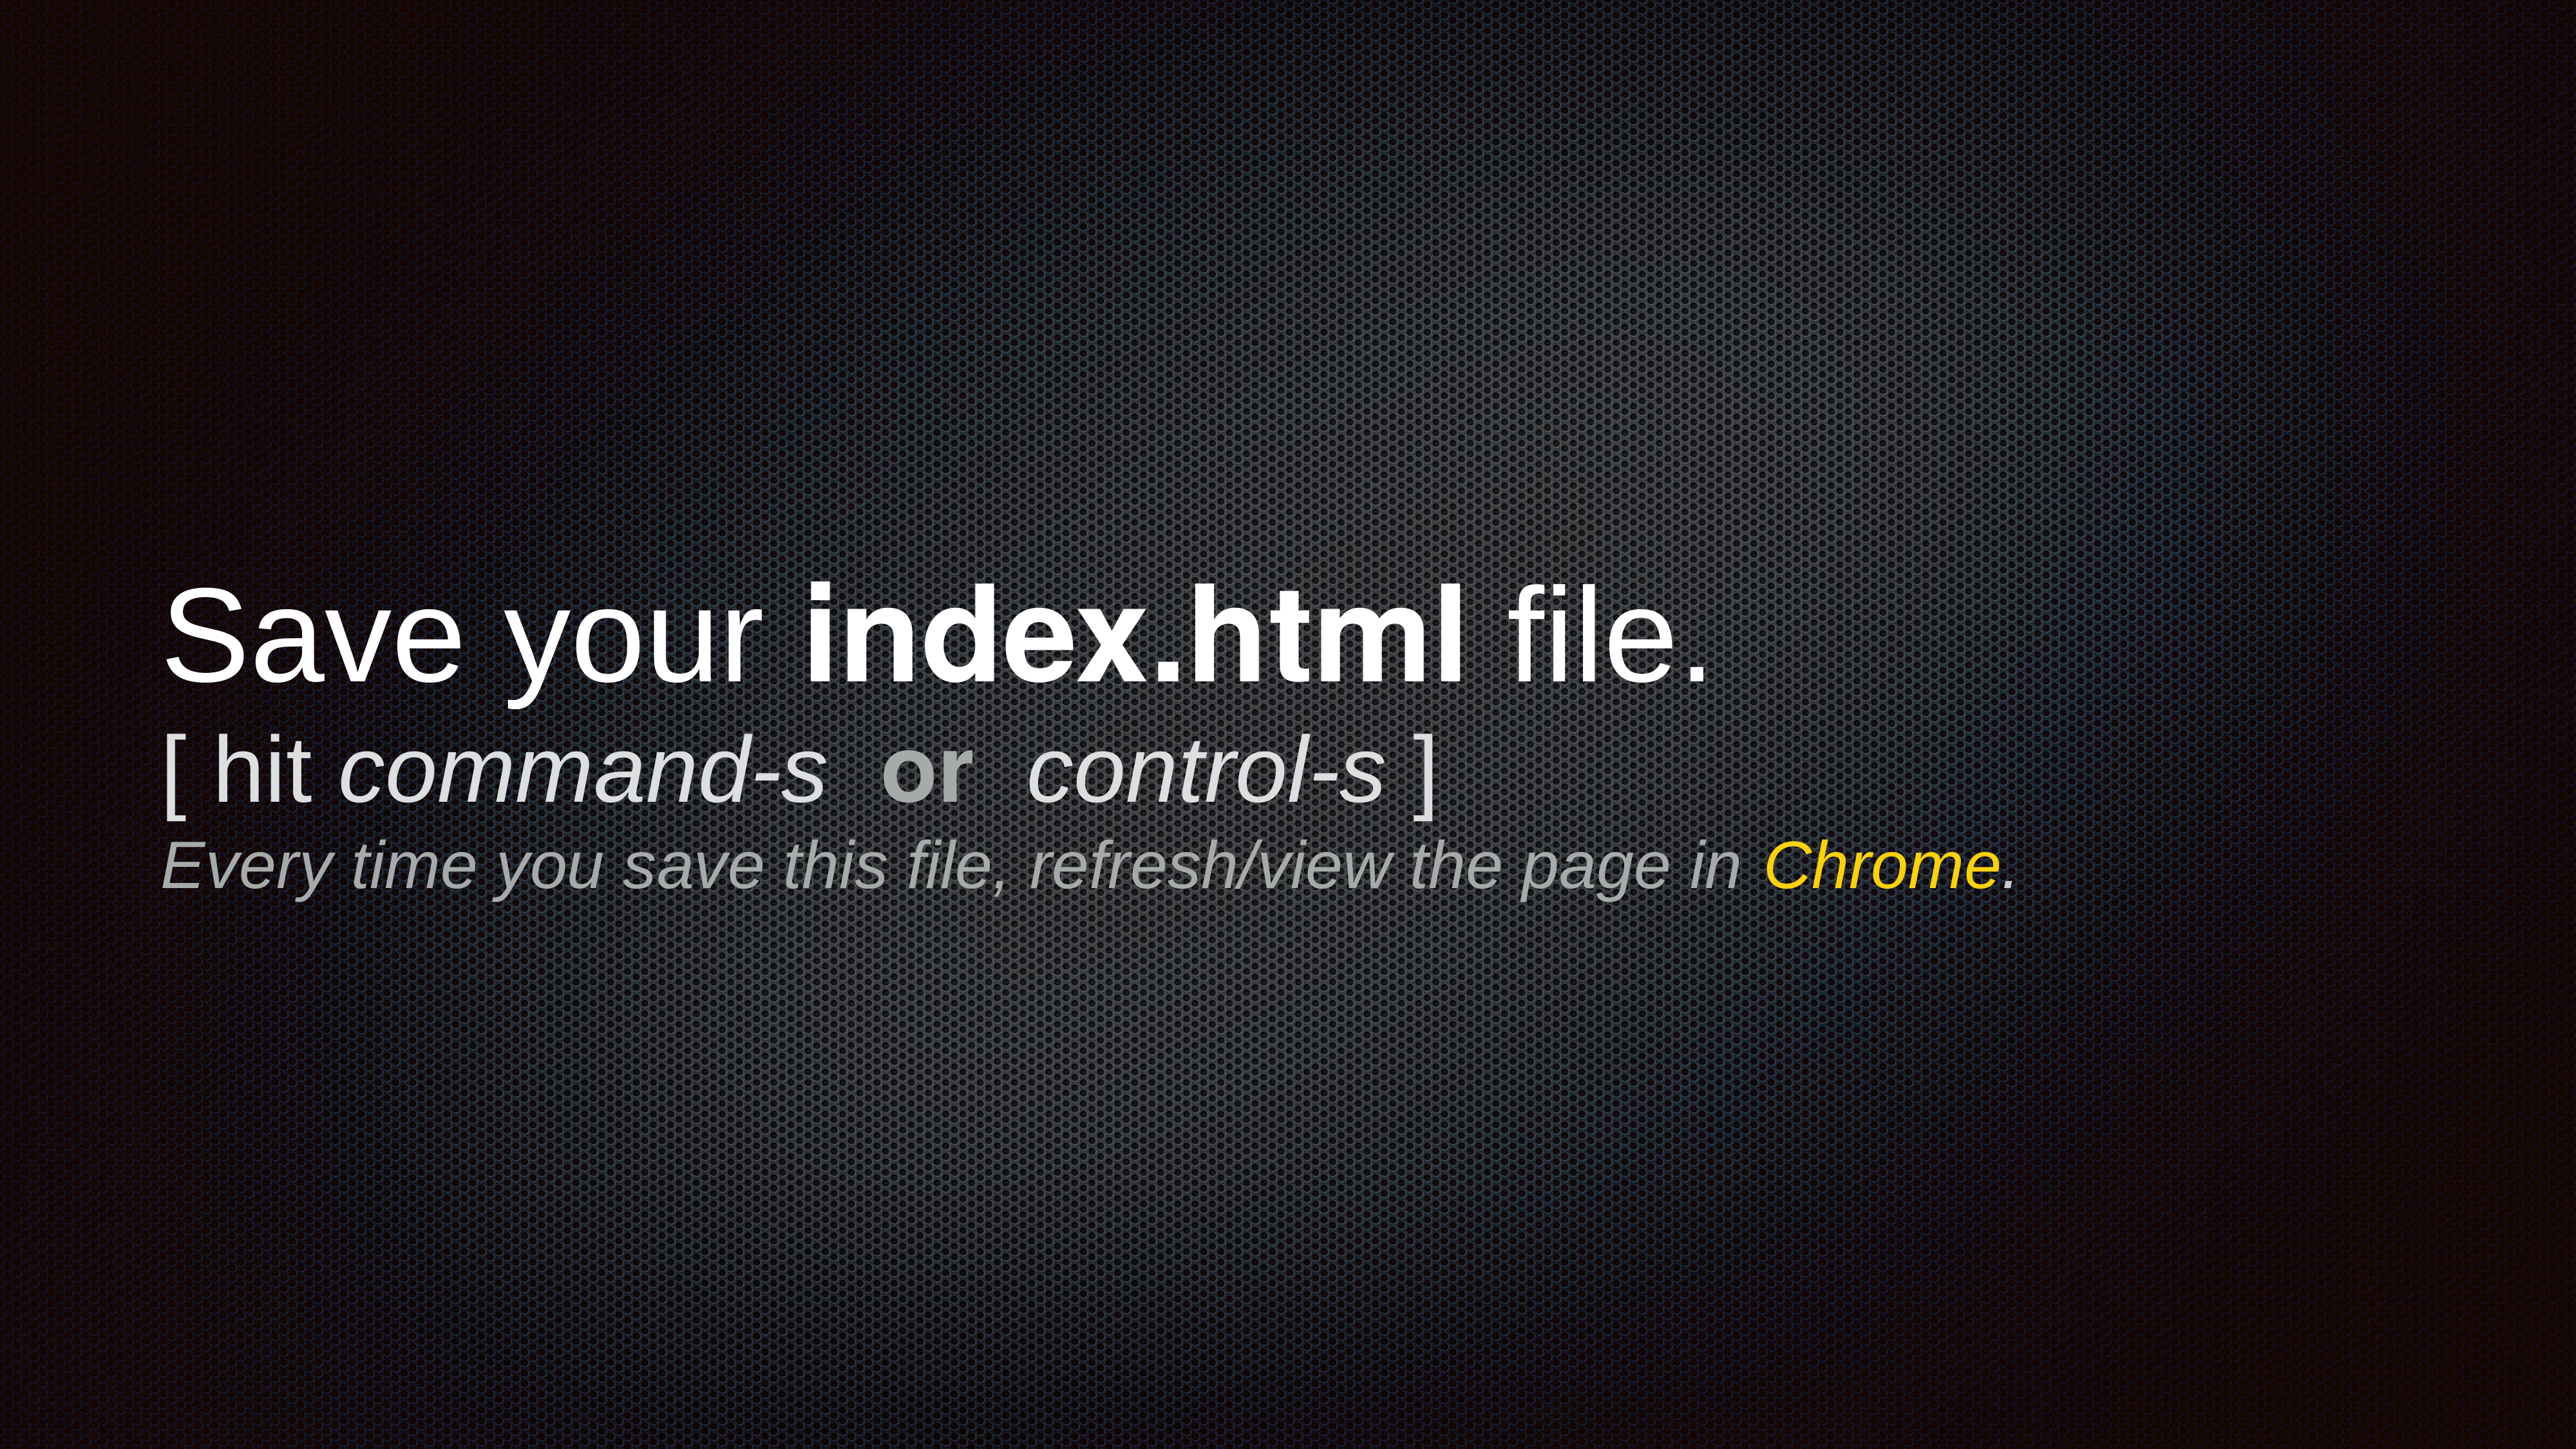

# Save your index.html file.
[ hit command-s  or  control-s ]
Every time you save this file, refresh/view the page in Chrome.